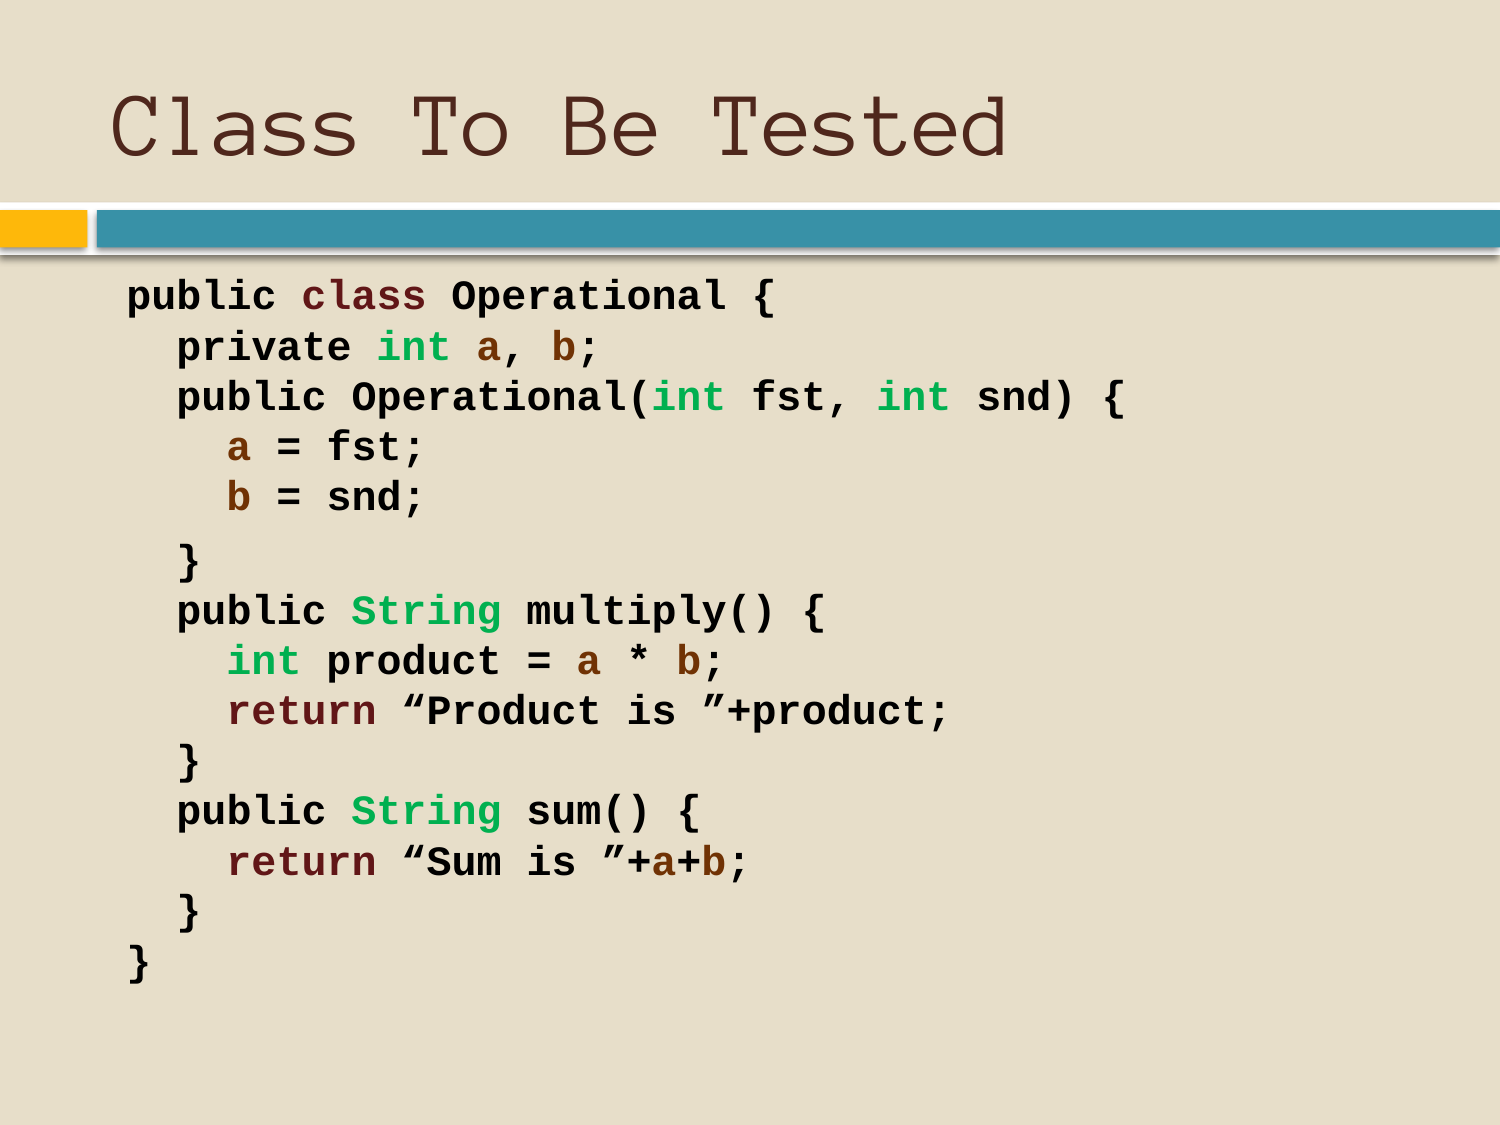

# Class To Be Tested
public class Operational {
  private int a, b;
  public Operational(int fst, int snd) {
    a = fst;
    b = snd;
  }
  public String multiply() {
    int product = a * b;
    return “Product is ”+product;
  }
  public String sum() {
    return “Sum is ”+a+b;
  }
}